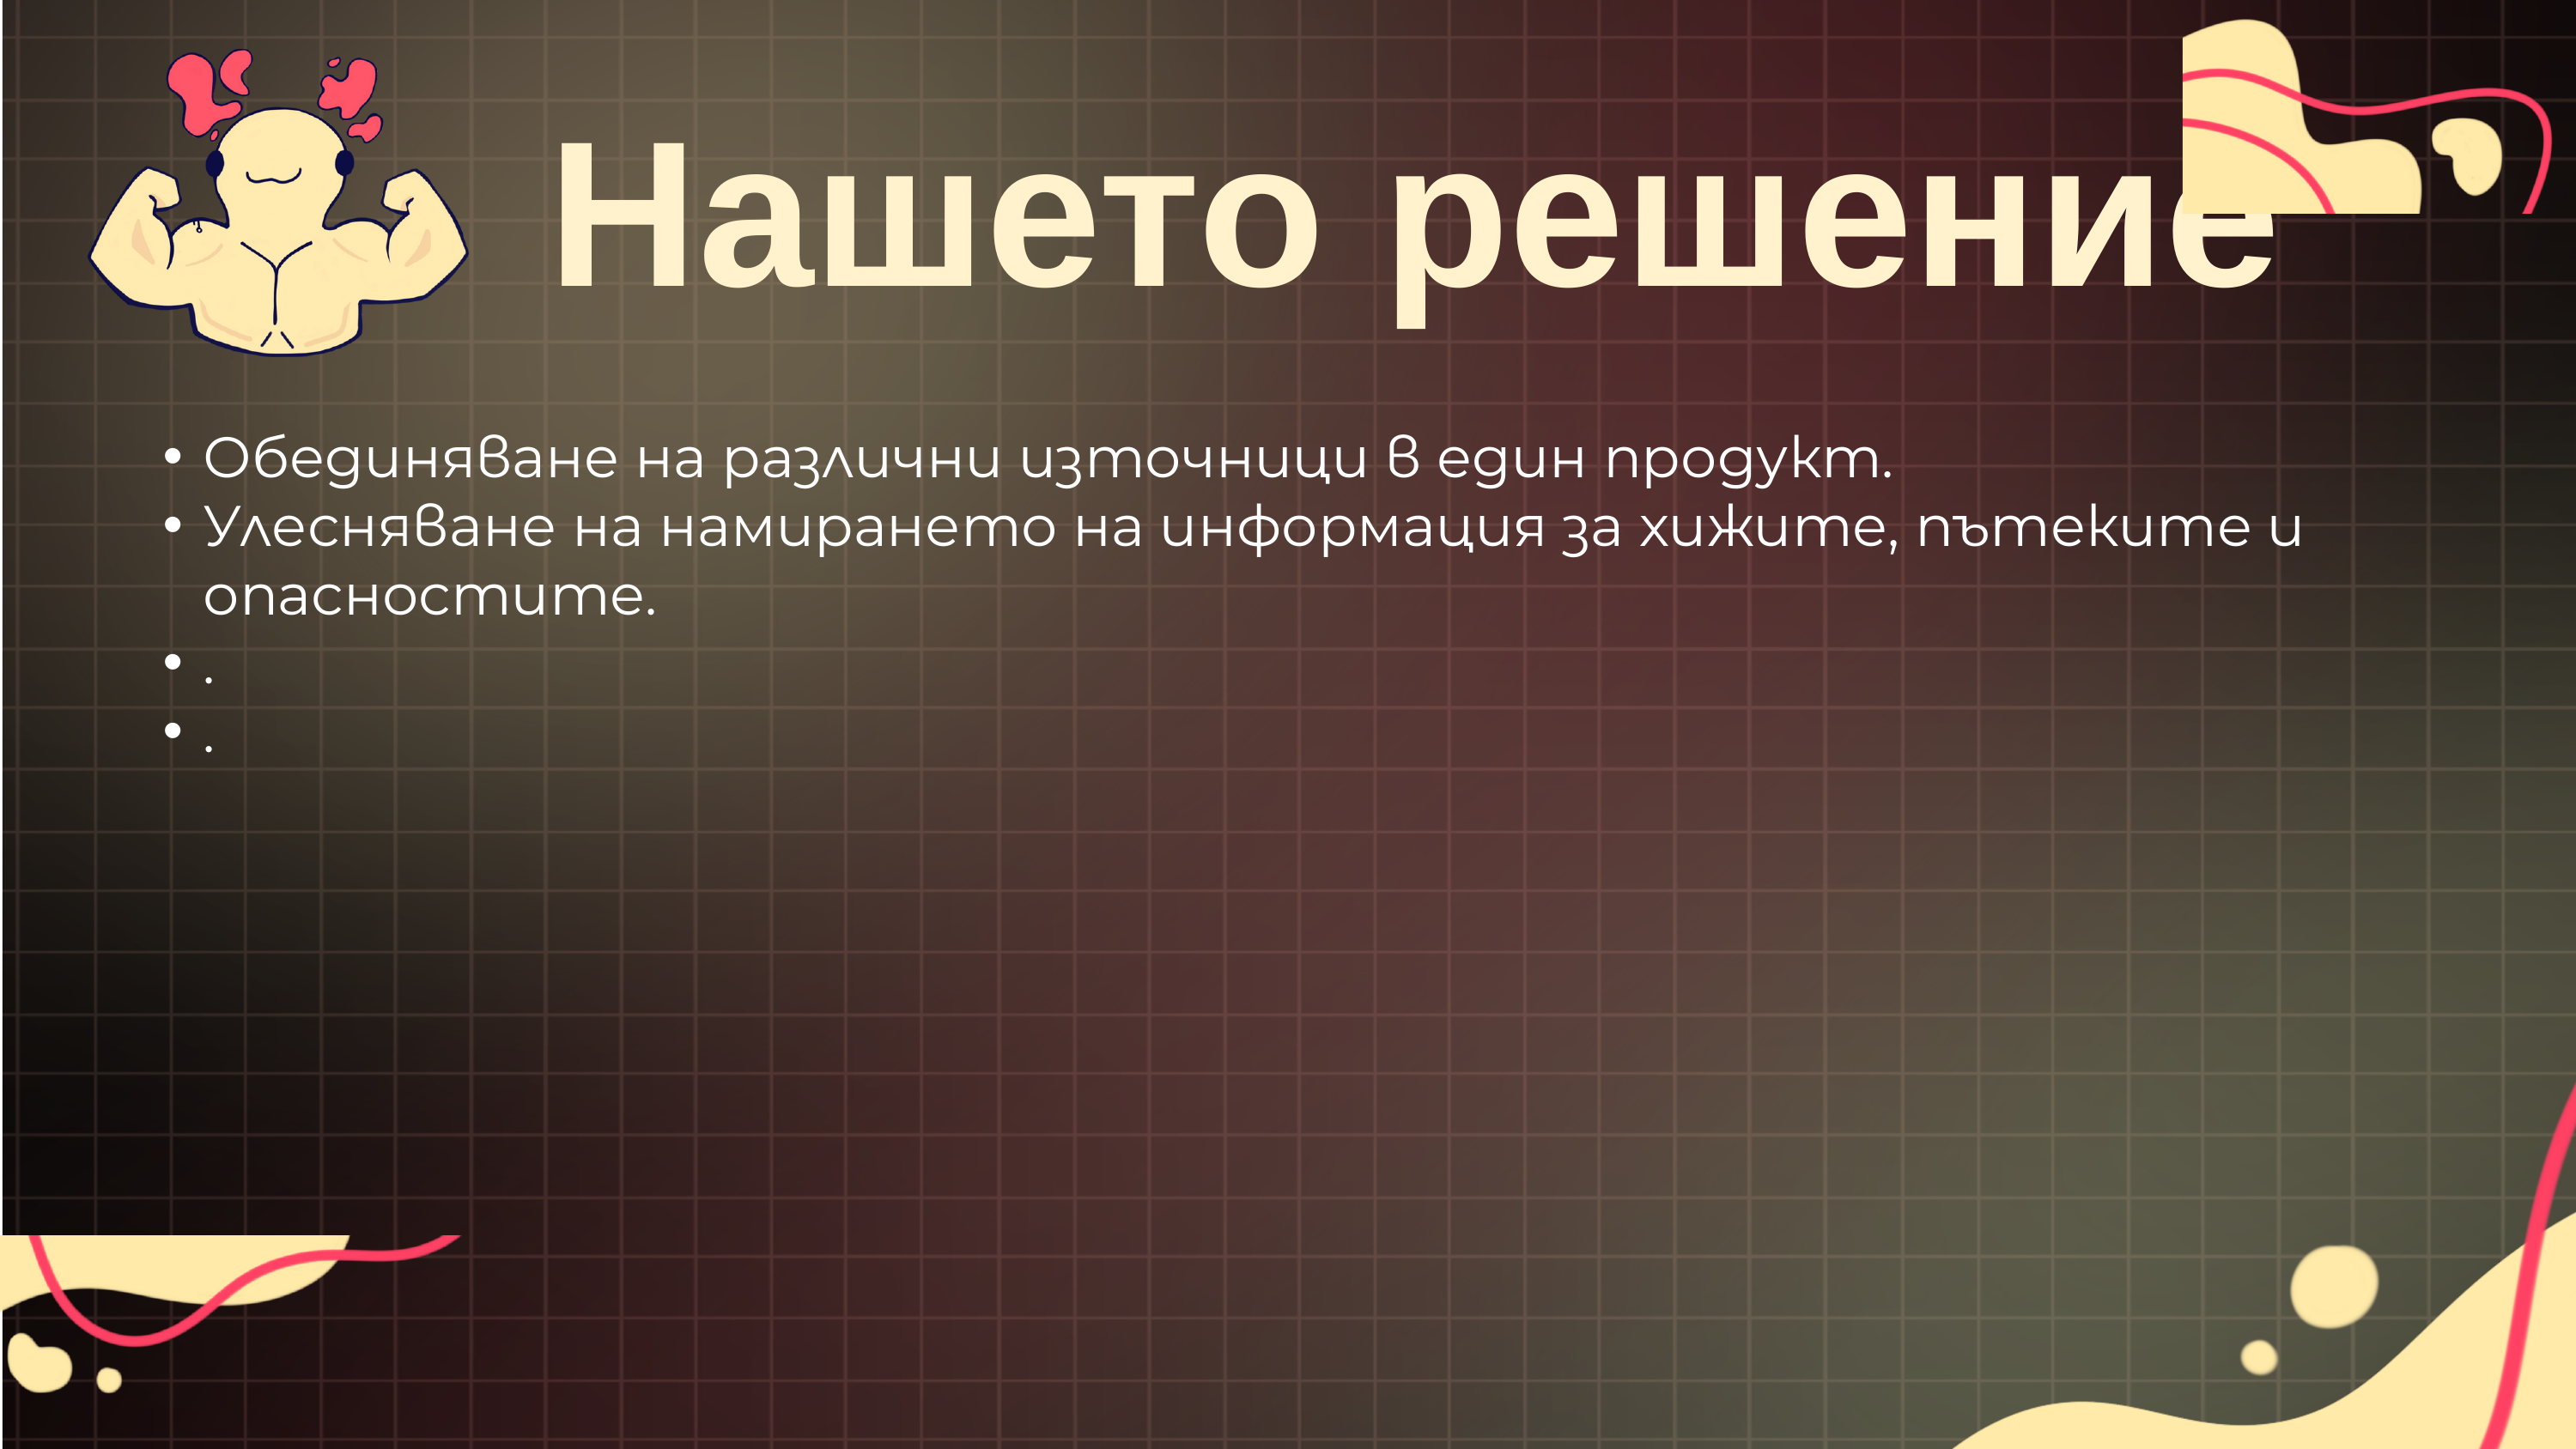

Нашето решение
Обединяване на различни източници в един продукт.
Улесняване на намирането на информация за хижите, пътеките и опасностите.
.
.